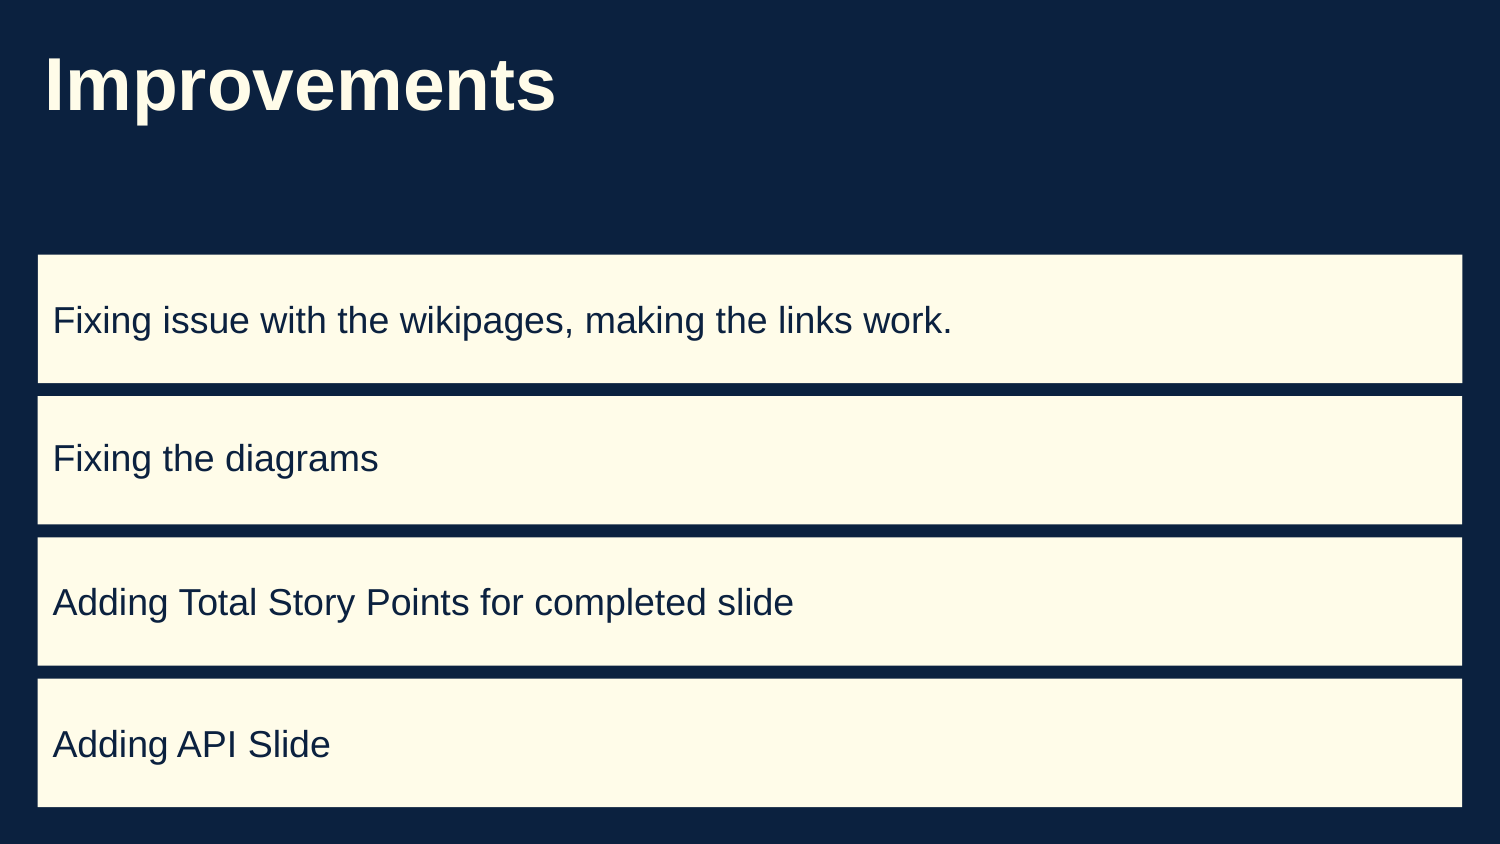

Improvements
Fixing issue with the wikipages, making the links work.
Fixing the diagrams
Adding Total Story Points for completed slide
Adding API Slide